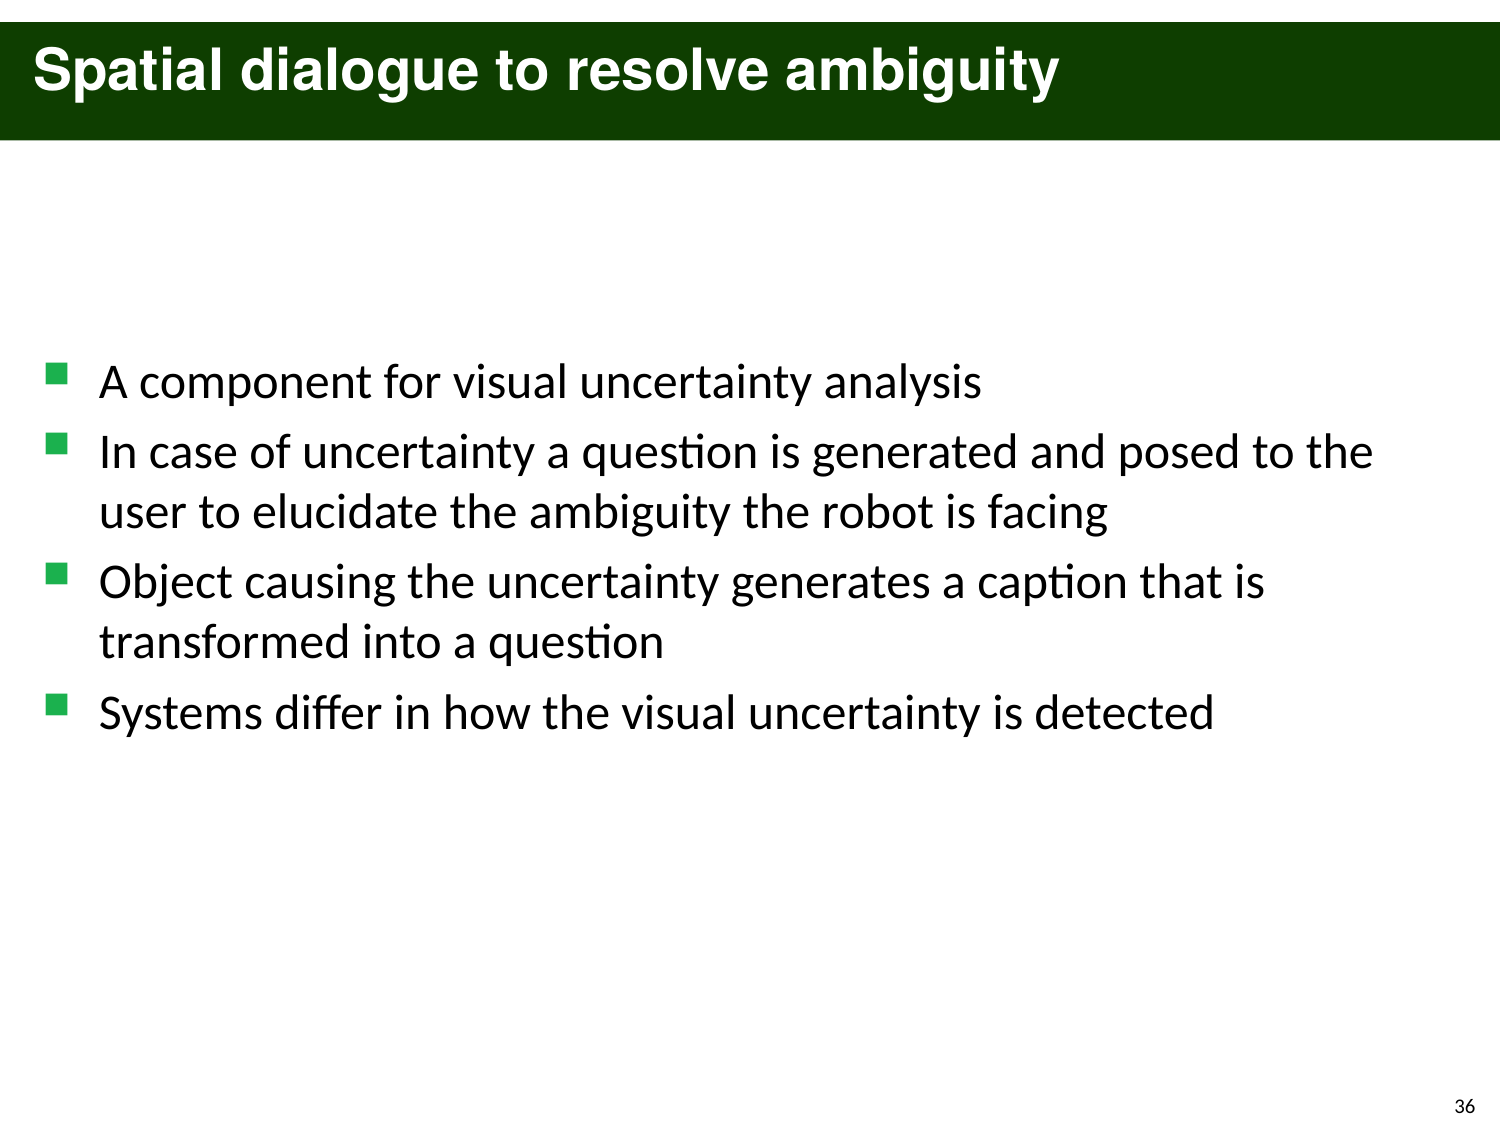

Spatial dialogue to resolve ambiguity
A component for visual uncertainty analysis
In case of uncertainty a question is generated and posed to the user to elucidate the ambiguity the robot is facing
Object causing the uncertainty generates a caption that is transformed into a question
Systems differ in how the visual uncertainty is detected
36